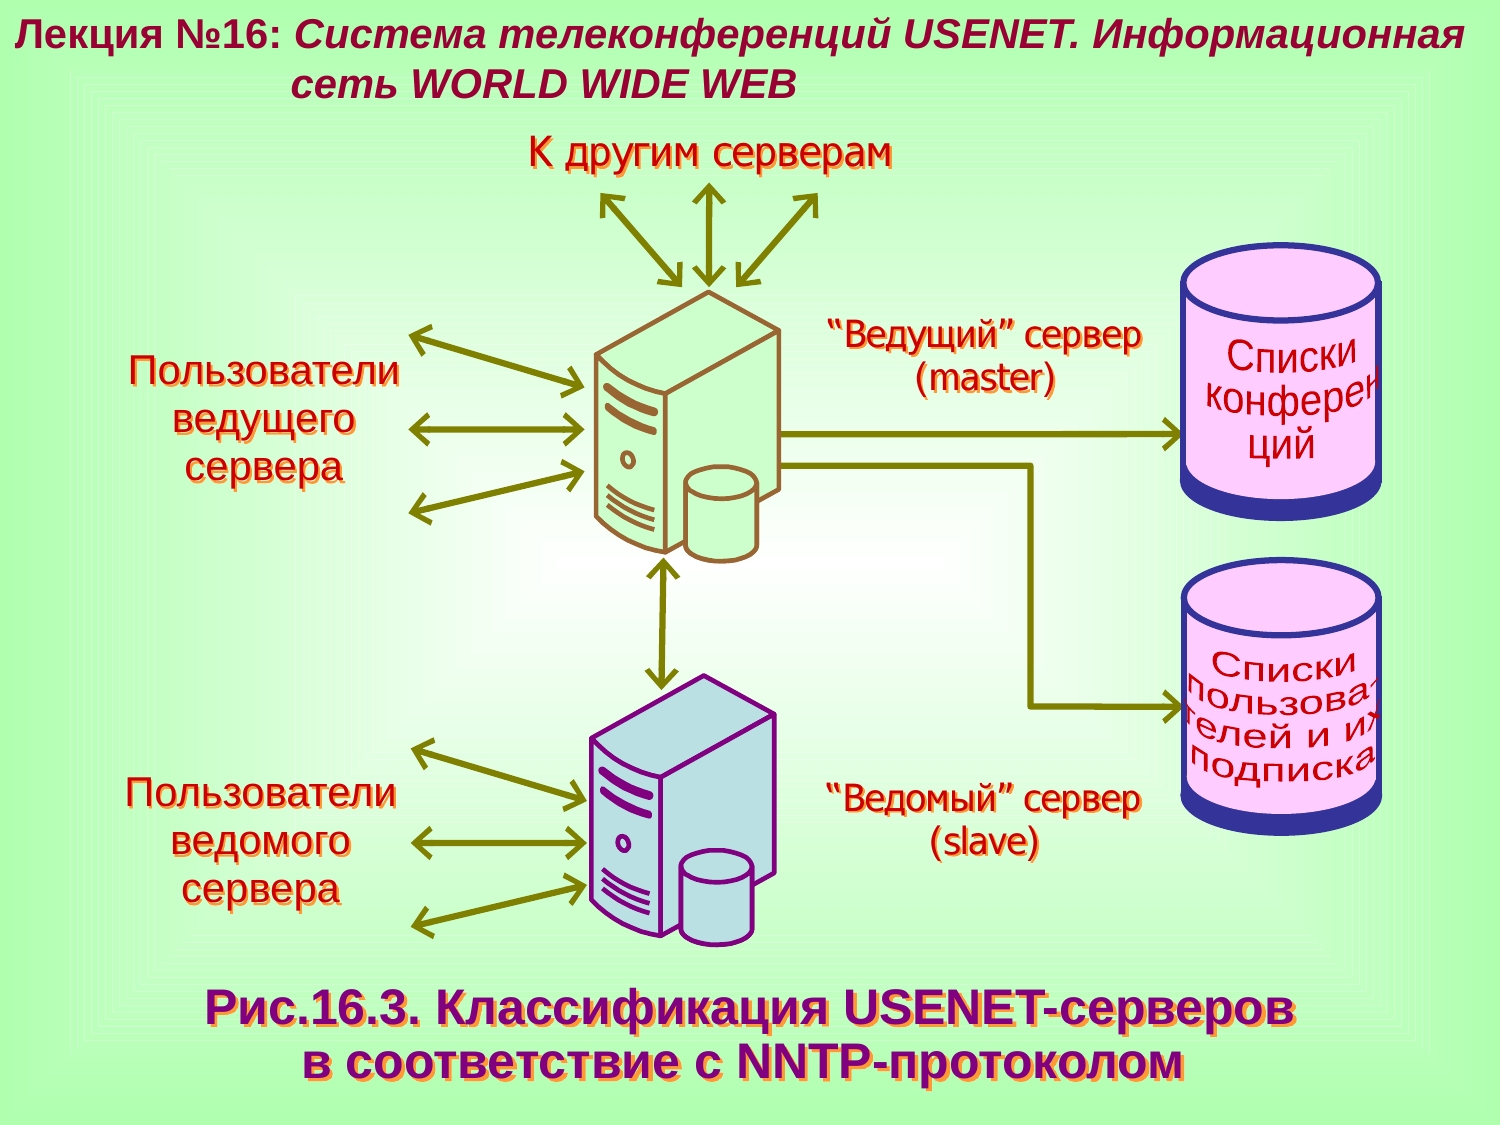

Лекция №16: Система телеконференций USENET. Информационная
                        сеть WORLD WIDE WEB
К другим серверам

 Списки
  конферен-
ций

“Ведущий” сервер
(master)

Пользователи ведущего сервера

 Списки
 пользова-
 телей и их
 подписка

Пользователи ведомого сервера
“Ведомый” сервер
(slave)

Рис.16.3. Классификация USENET-серверов
в соответствие с NNTP-протоколом